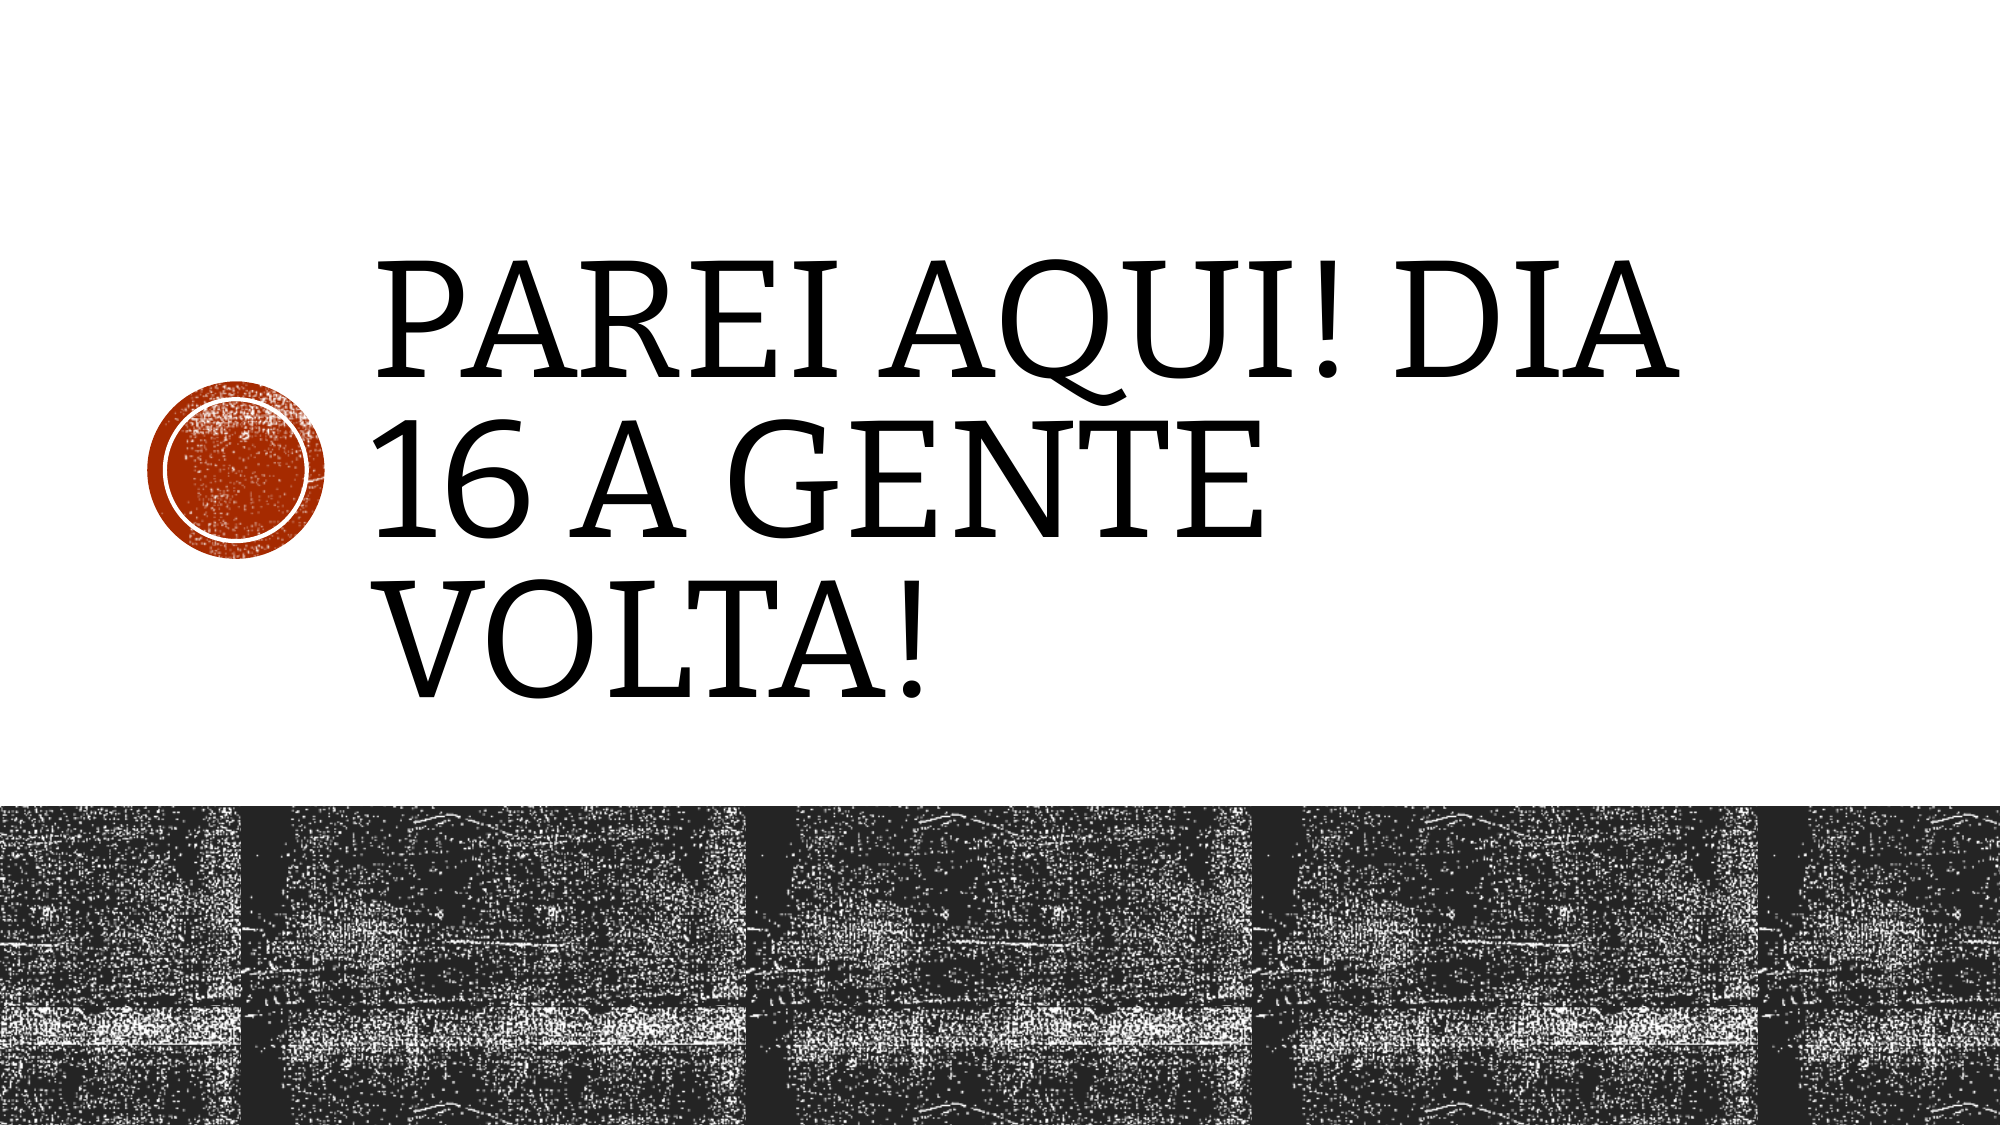

# Parei aqui! Dia 16 a gente volta!